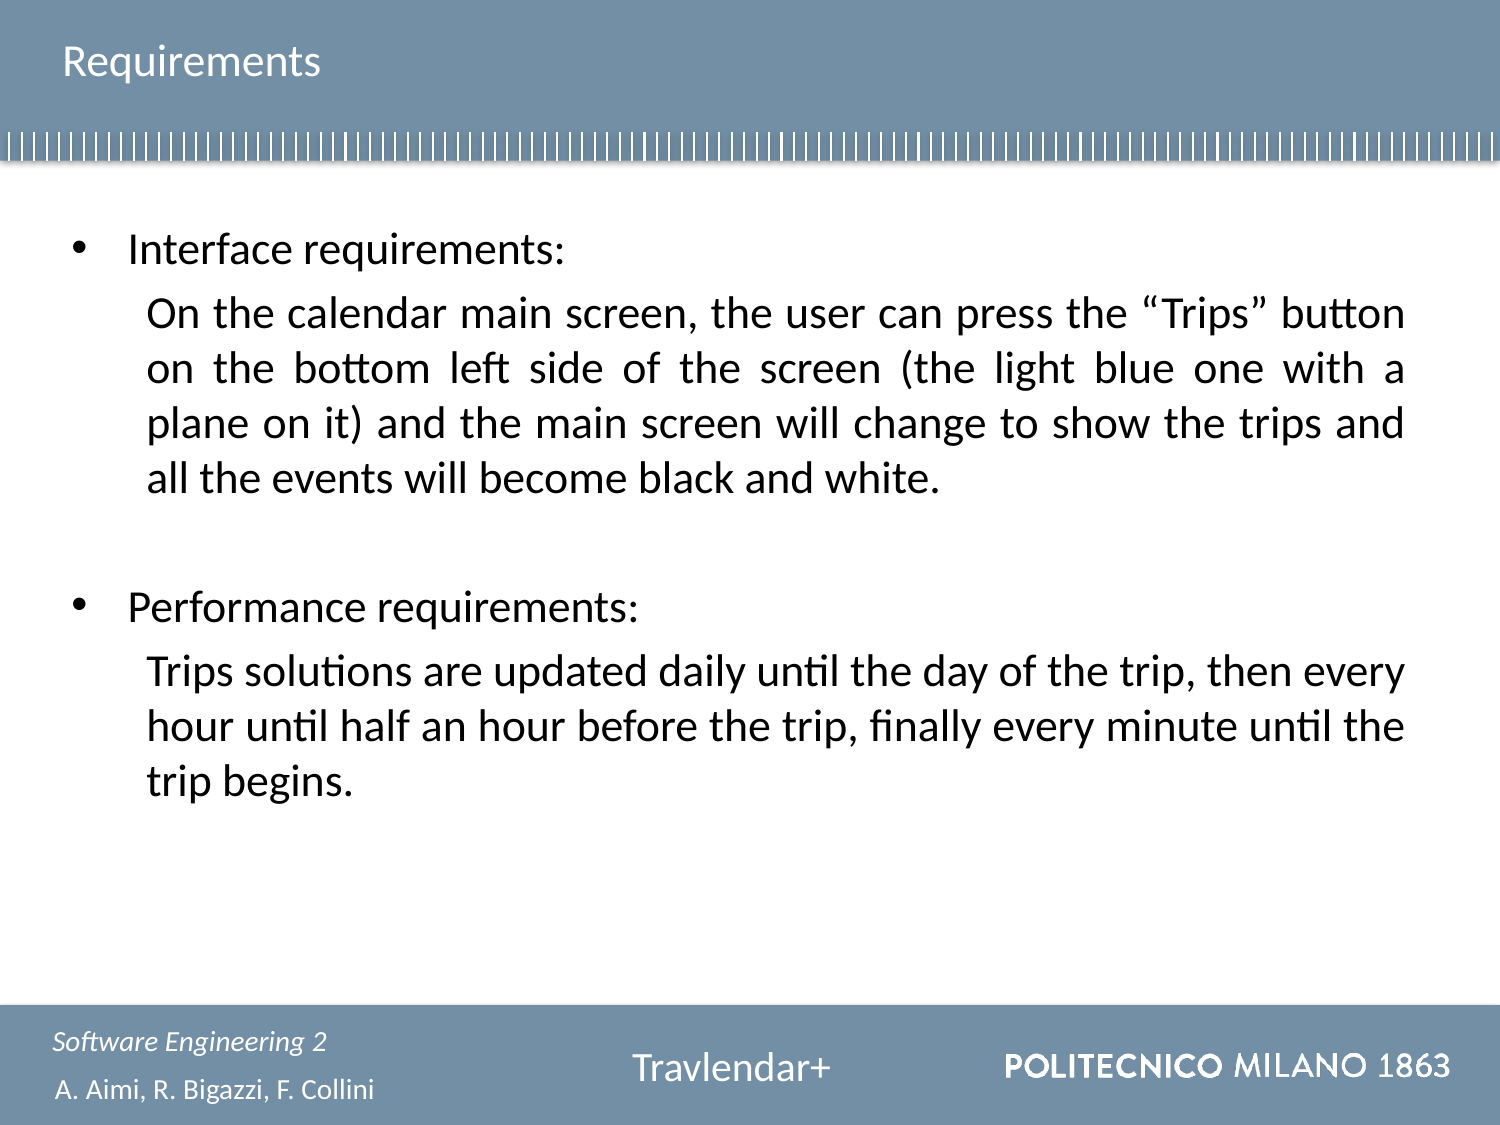

# Requirements
Interface requirements:
On the calendar main screen, the user can press the “Trips” button on the bottom left side of the screen (the light blue one with a plane on it) and the main screen will change to show the trips and all the events will become black and white.

Performance requirements:
Trips solutions are updated daily until the day of the trip, then every hour until half an hour before the trip, finally every minute until the trip begins.